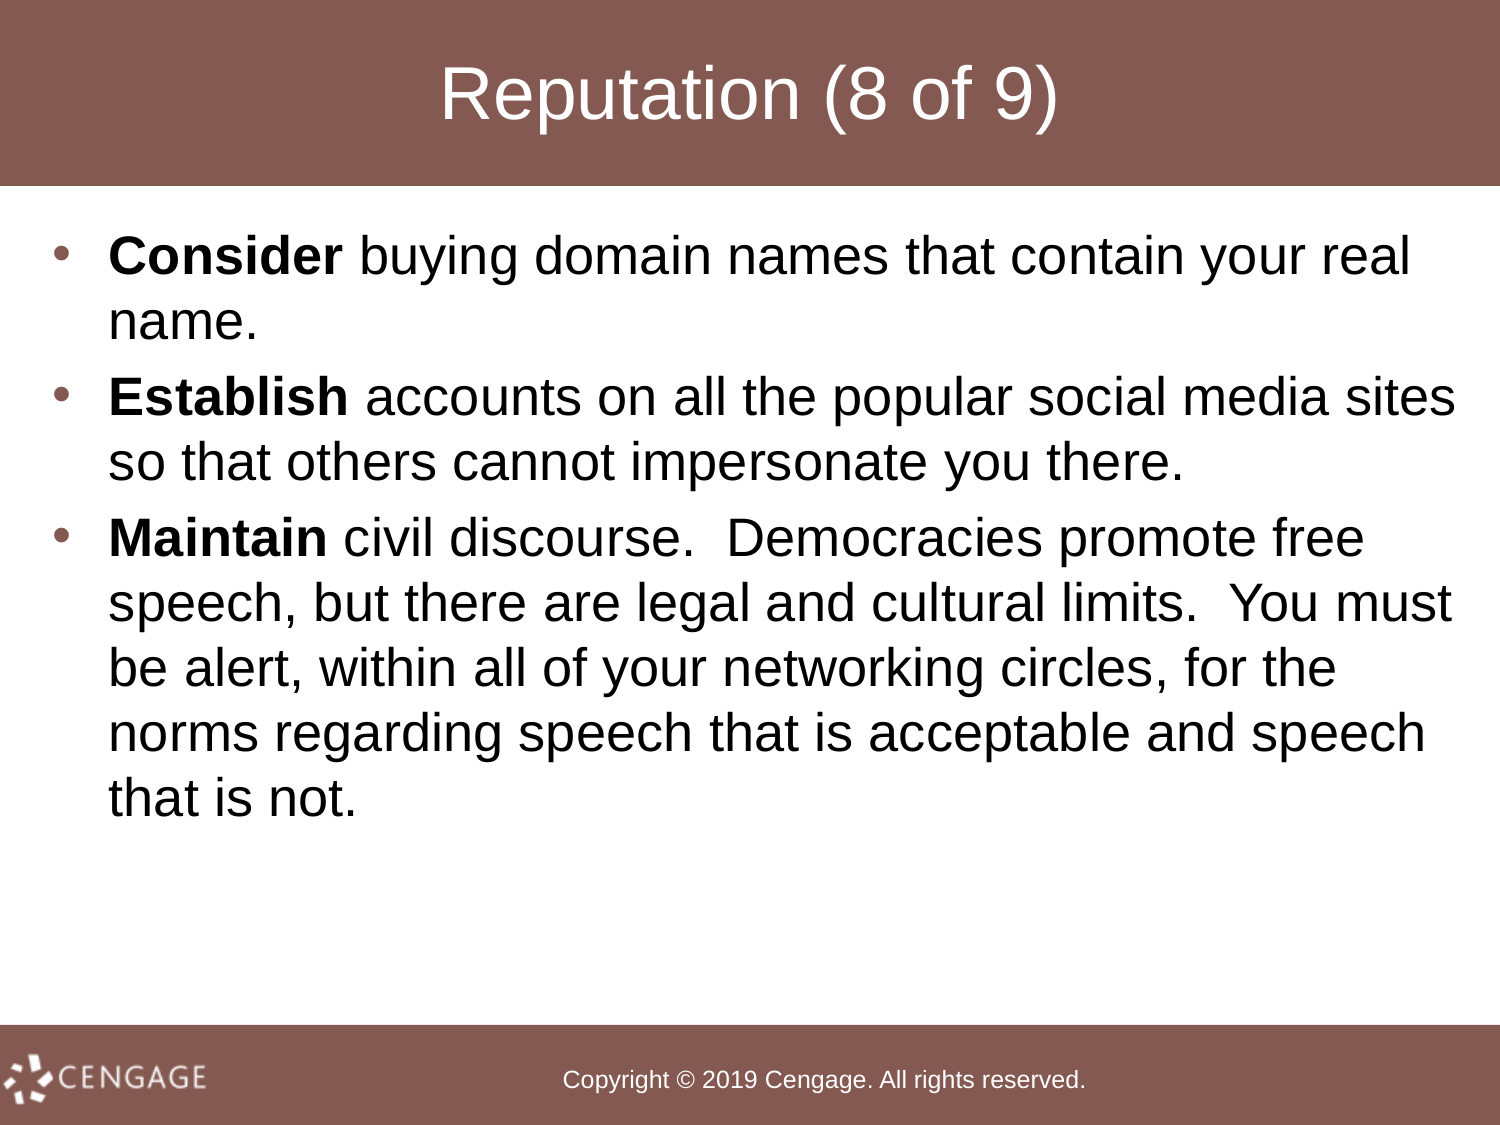

# Reputation (8 of 9)
Consider buying domain names that contain your real name.
Establish accounts on all the popular social media sites so that others cannot impersonate you there.
Maintain civil discourse.  Democracies promote free speech, but there are legal and cultural limits.  You must be alert, within all of your networking circles, for the norms regarding speech that is acceptable and speech that is not.